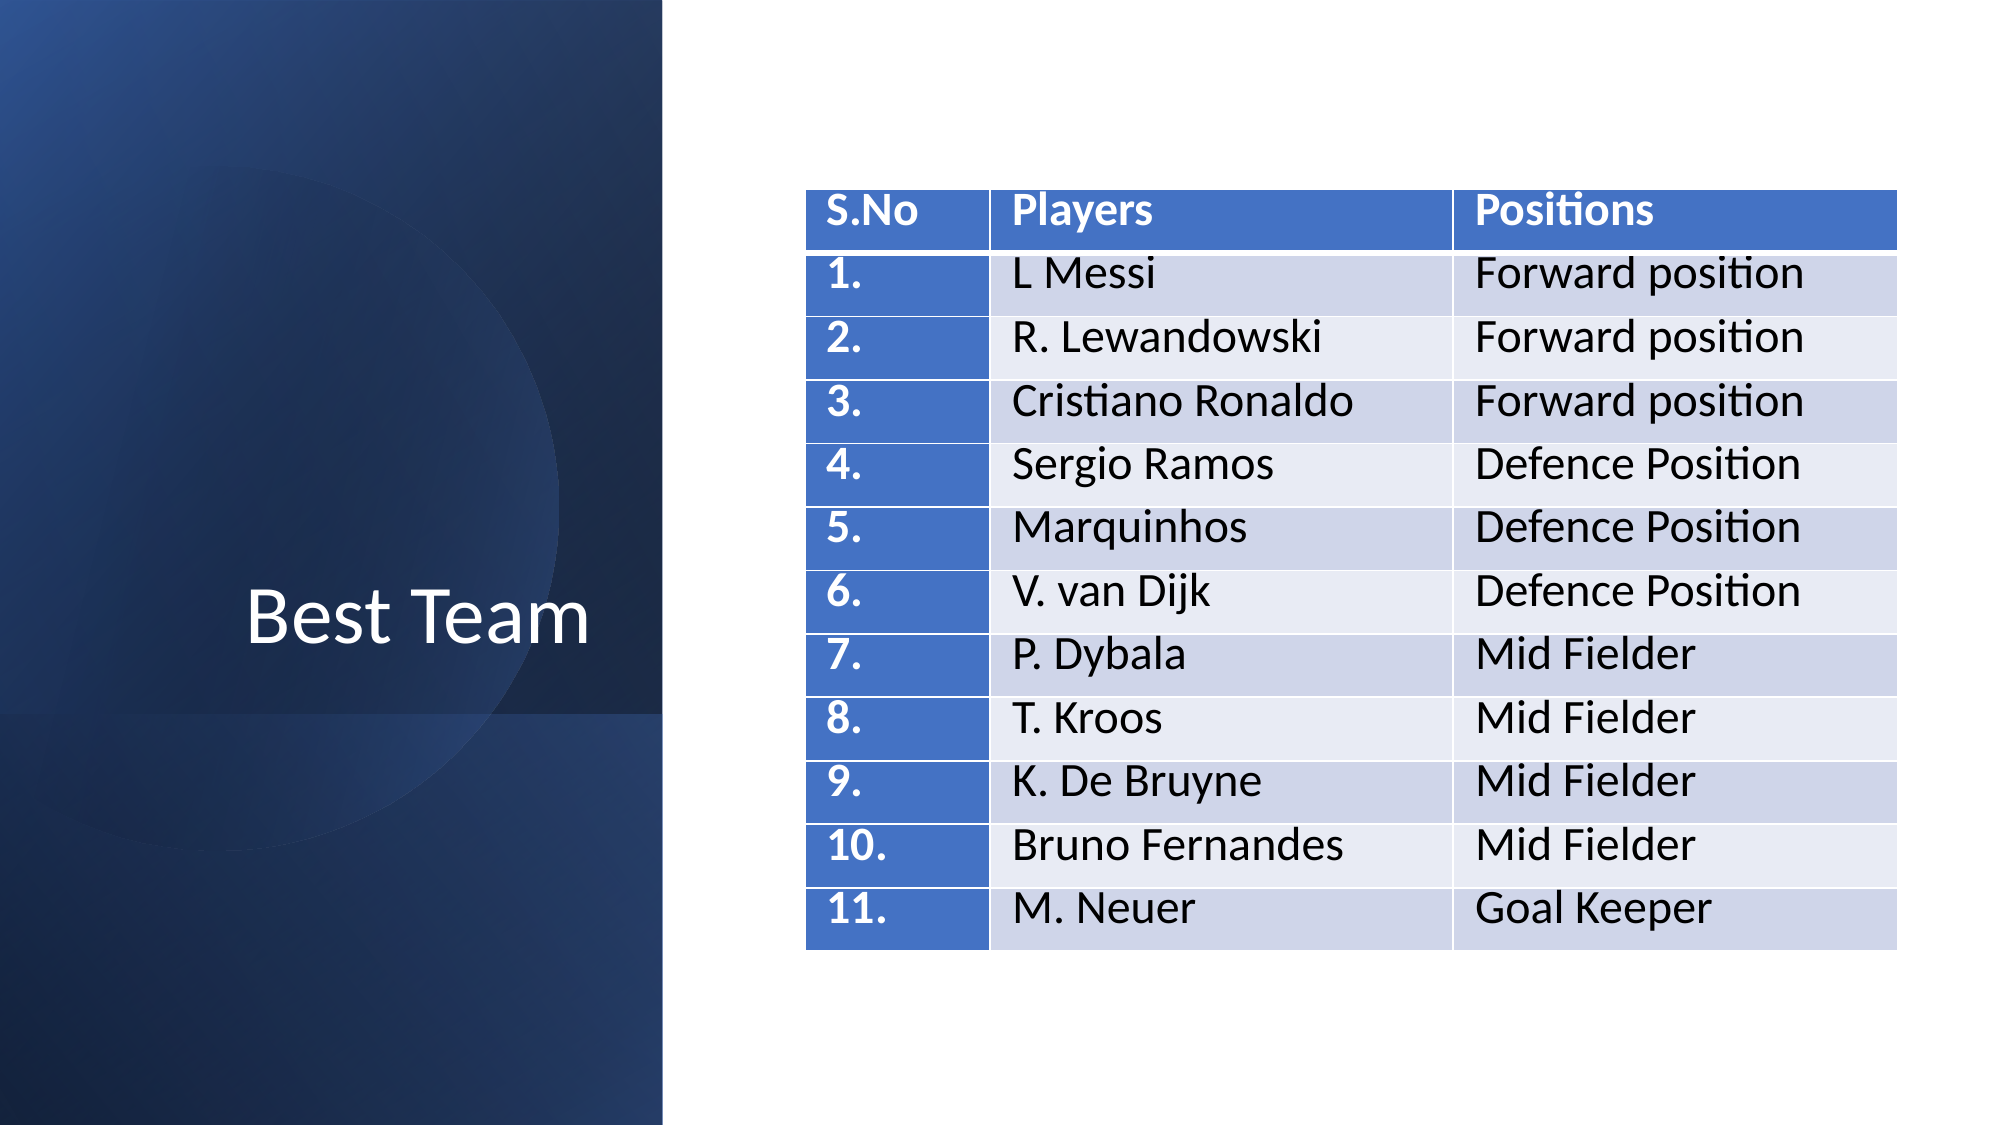

| S.No | Players | Positions |
| --- | --- | --- |
| 1. | L Messi | Forward position |
| 2. | R. Lewandowski | Forward position |
| 3. | Cristiano Ronaldo | Forward position |
| 4. | Sergio Ramos | Defence Position |
| 5. | Marquinhos | Defence Position |
| 6. | V. van Dijk | Defence Position |
| 7. | P. Dybala | Mid Fielder |
| 8. | T. Kroos | Mid Fielder |
| 9. | K. De Bruyne | Mid Fielder |
| 10. | Bruno Fernandes | Mid Fielder |
| 11. | M. Neuer | Goal Keeper |

# Best Team